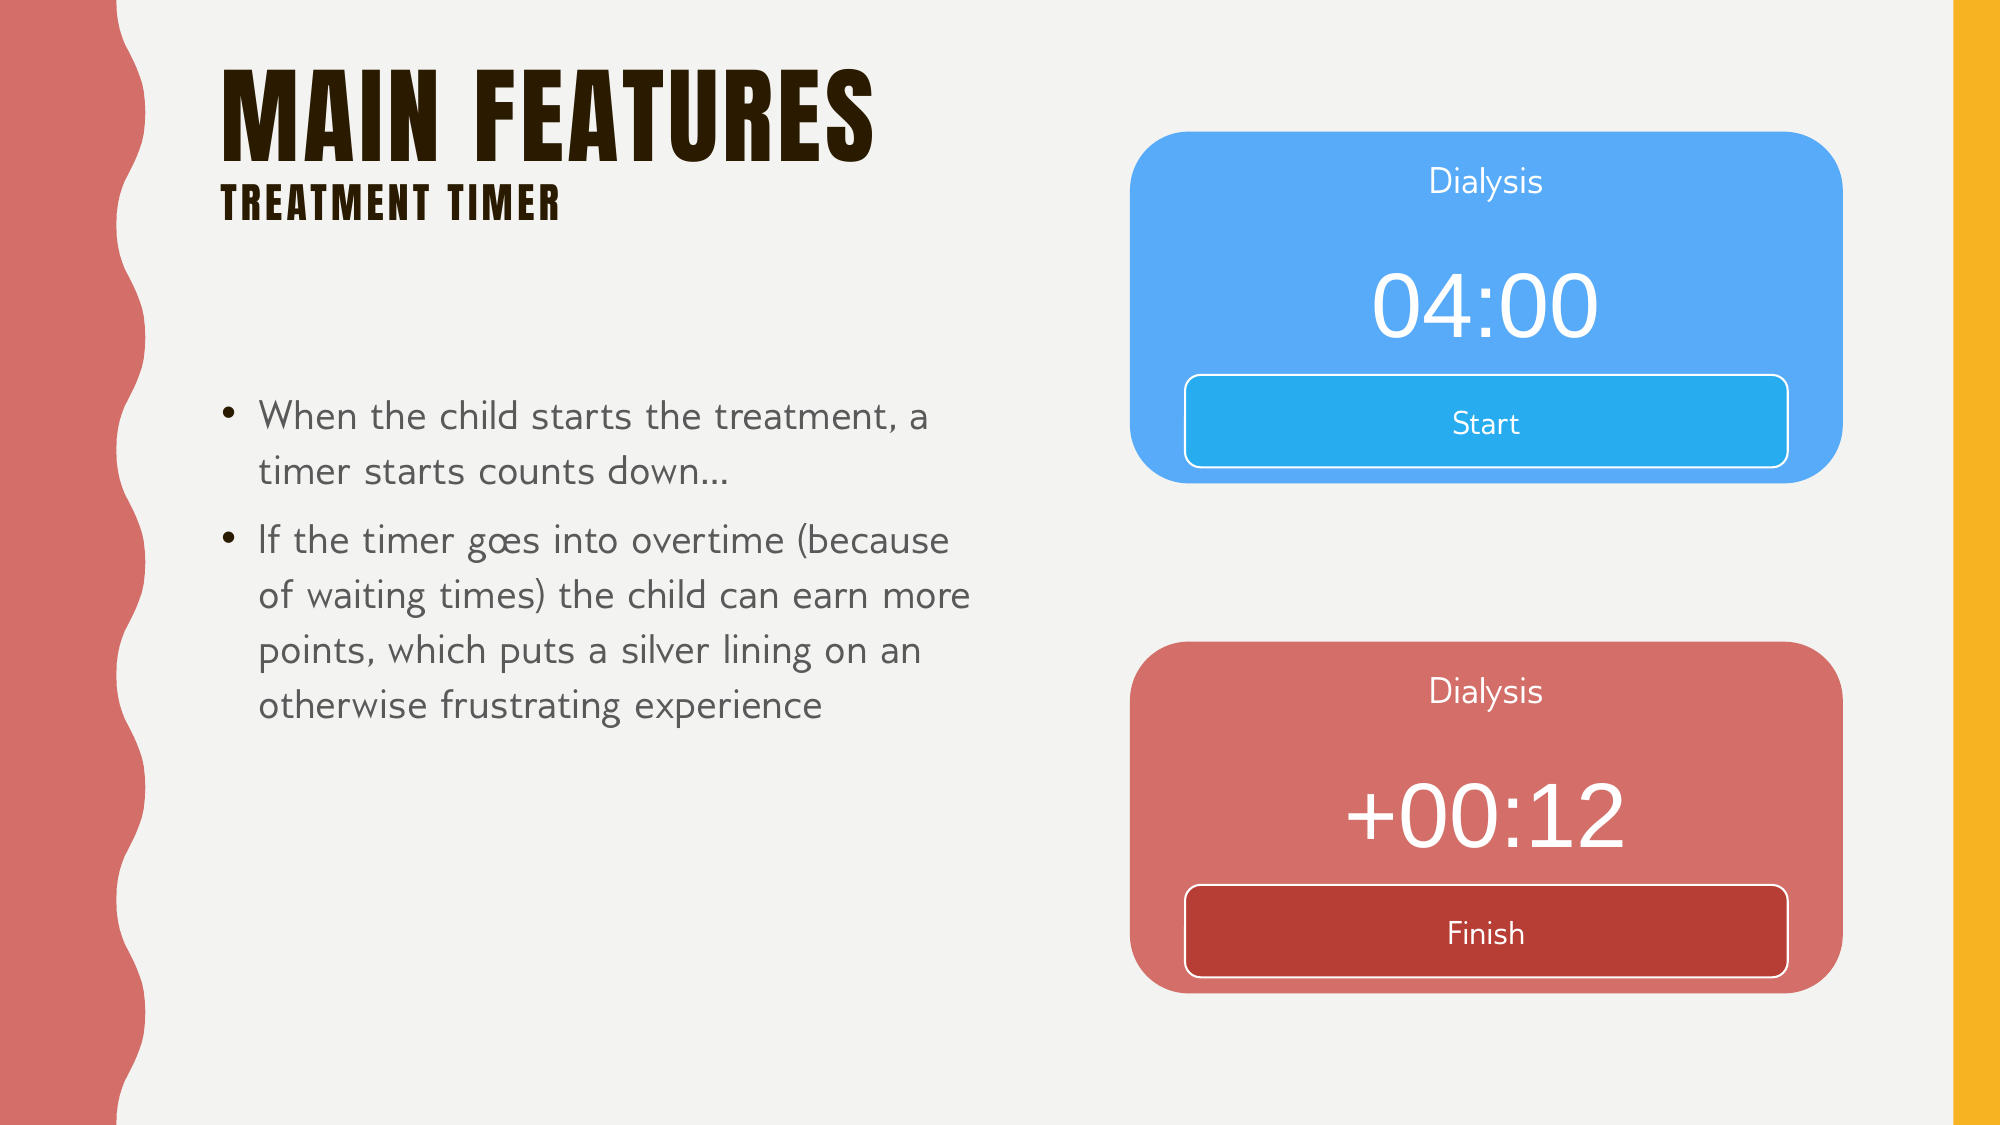

# Main Features Treatment Timer
Dialysis

04:00
When the child starts the treatment, a timer starts counts down…
If the timer goes into overtime (because of waiting times) the child can earn more points, which puts a silver lining on an otherwise frustrating experience

Start
Dialysis

+00:12
Finish